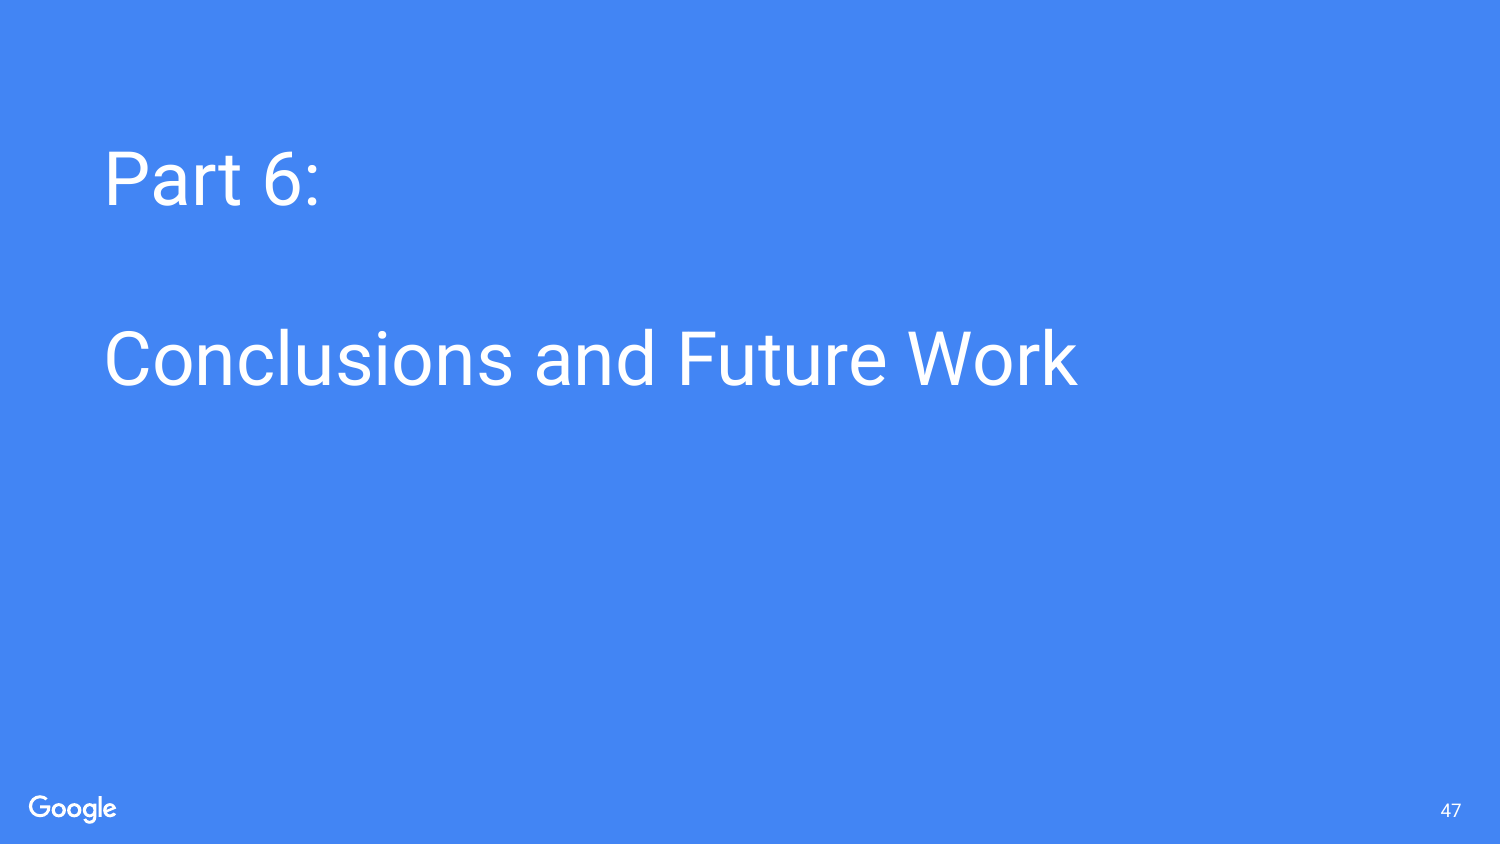

# Part 6:

Conclusions and Future Work
47